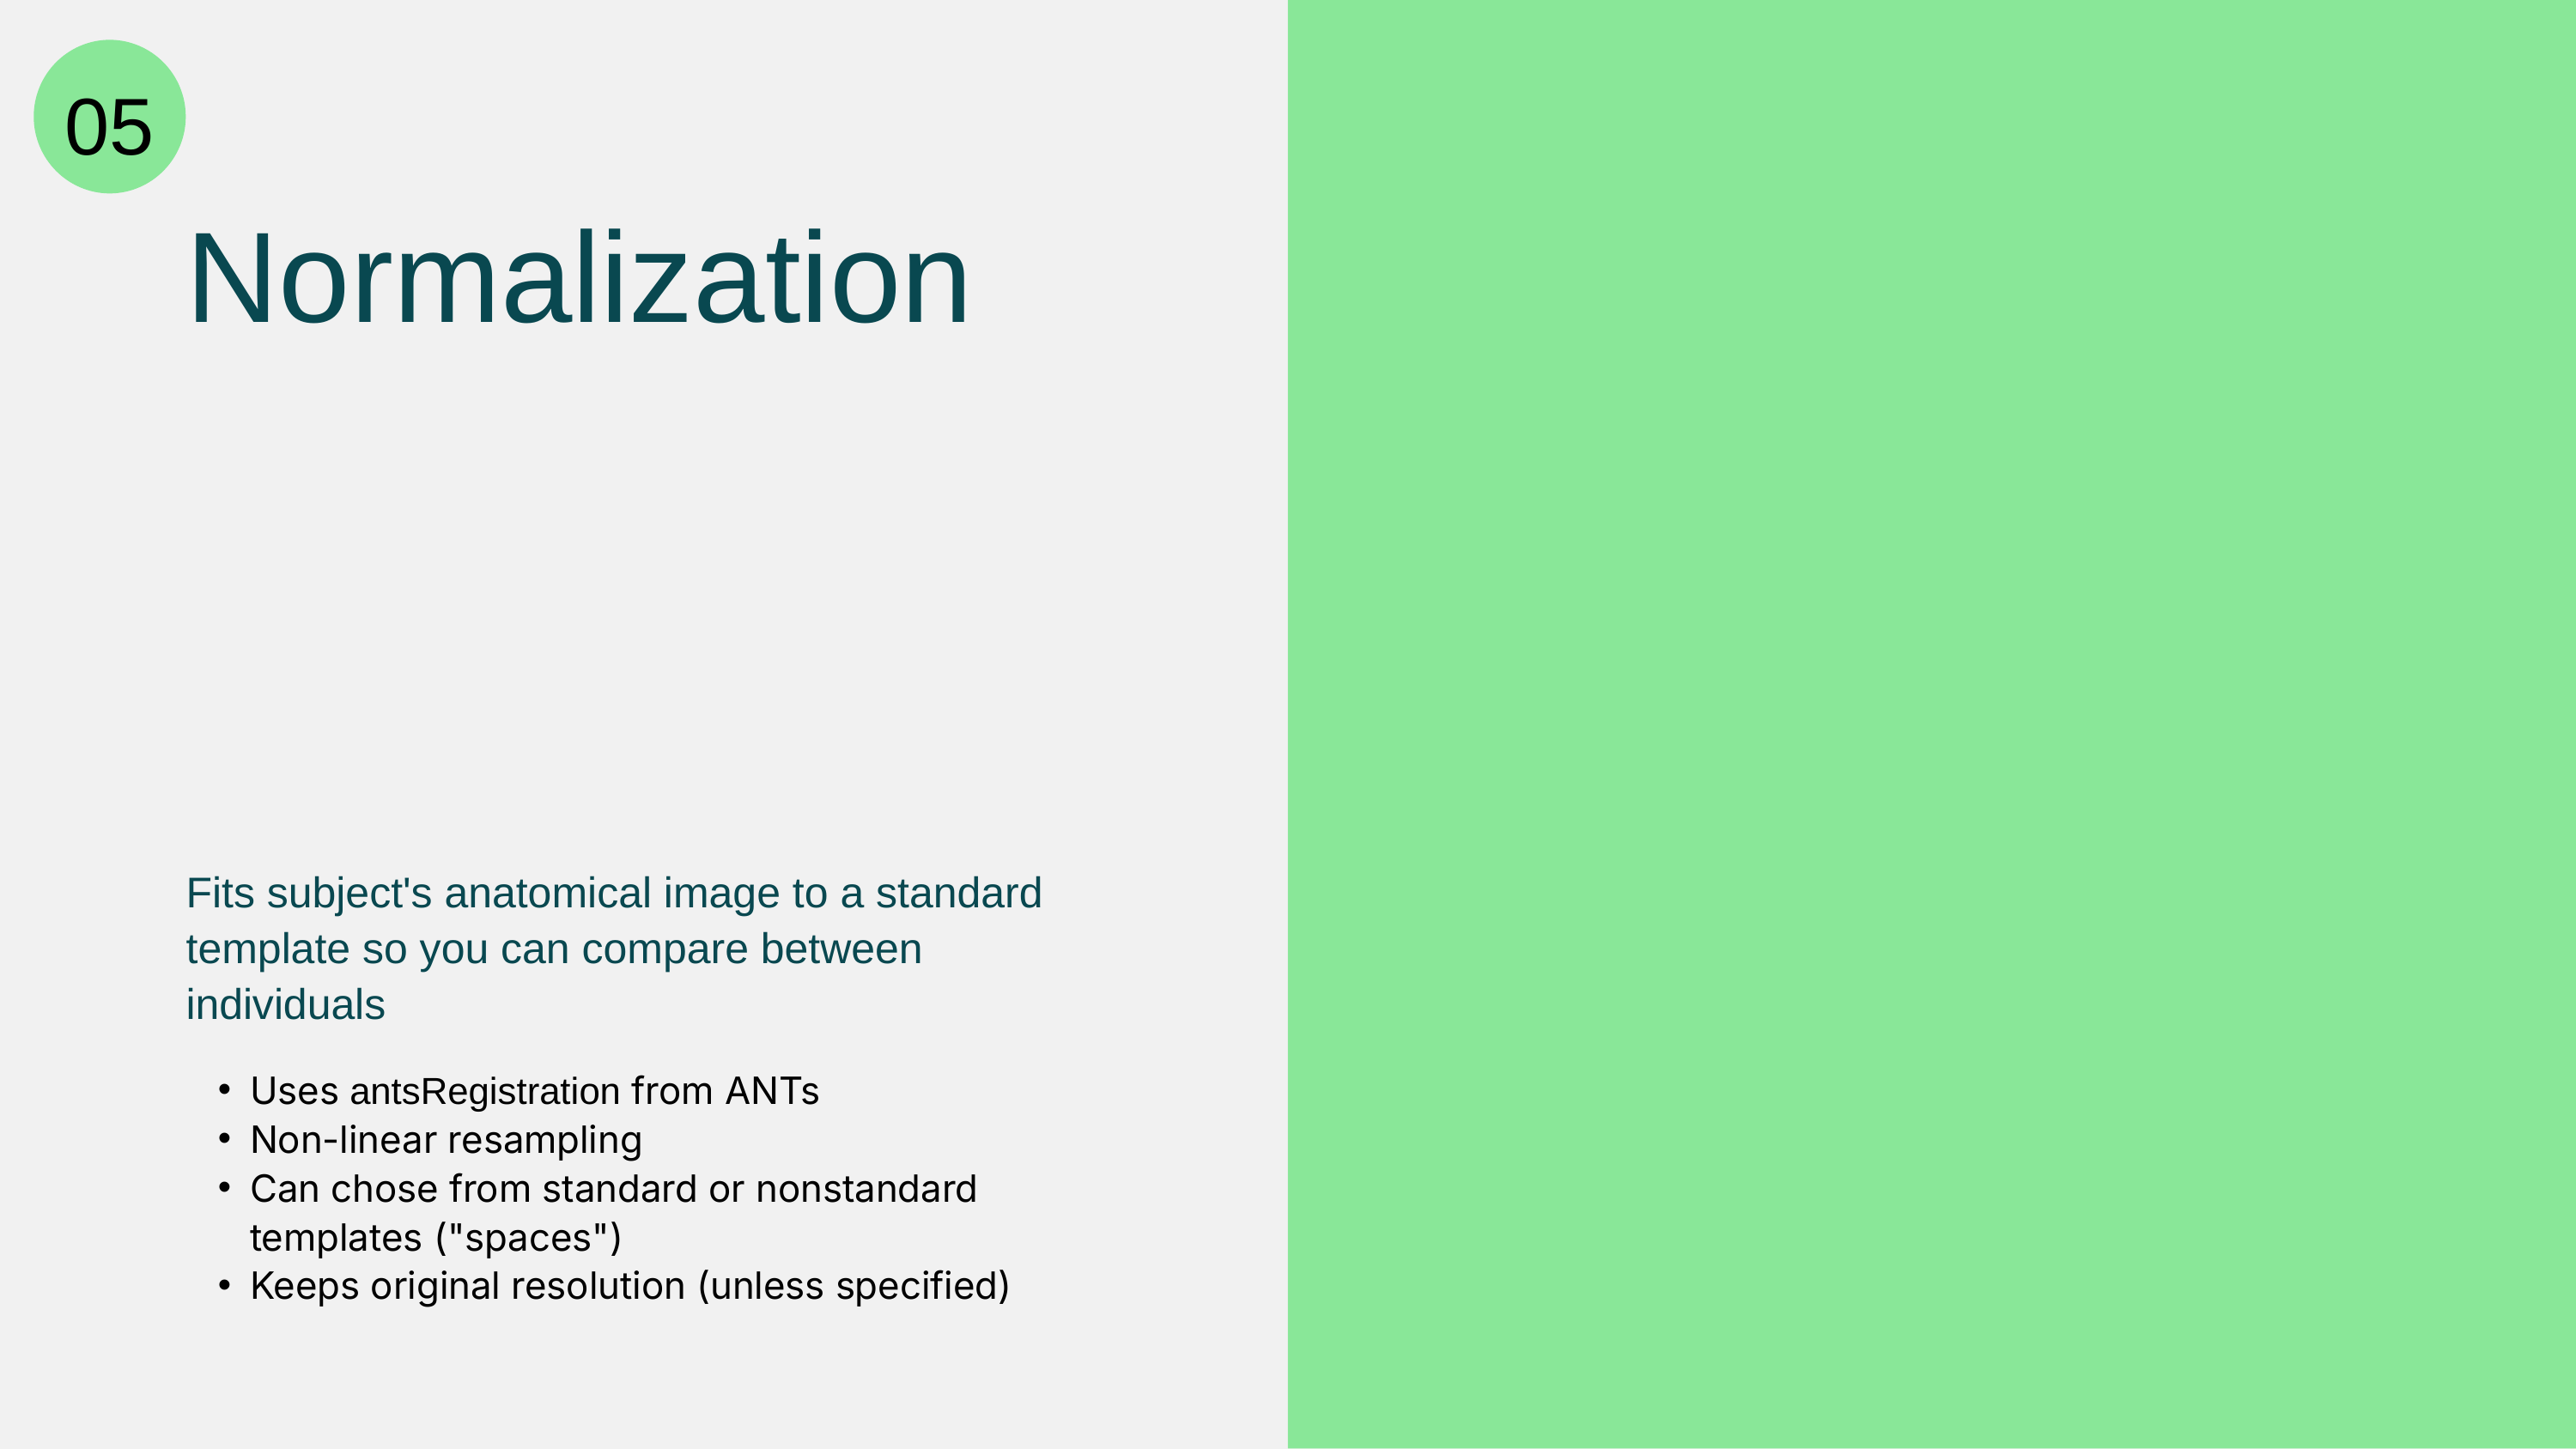

05
Normalization

Fits subject's anatomical image to a standard template so you can compare between individuals
Uses antsRegistration from ANTs
Non-linear resampling
Can chose from standard or nonstandard templates ("spaces")
Keeps original resolution (unless specified)